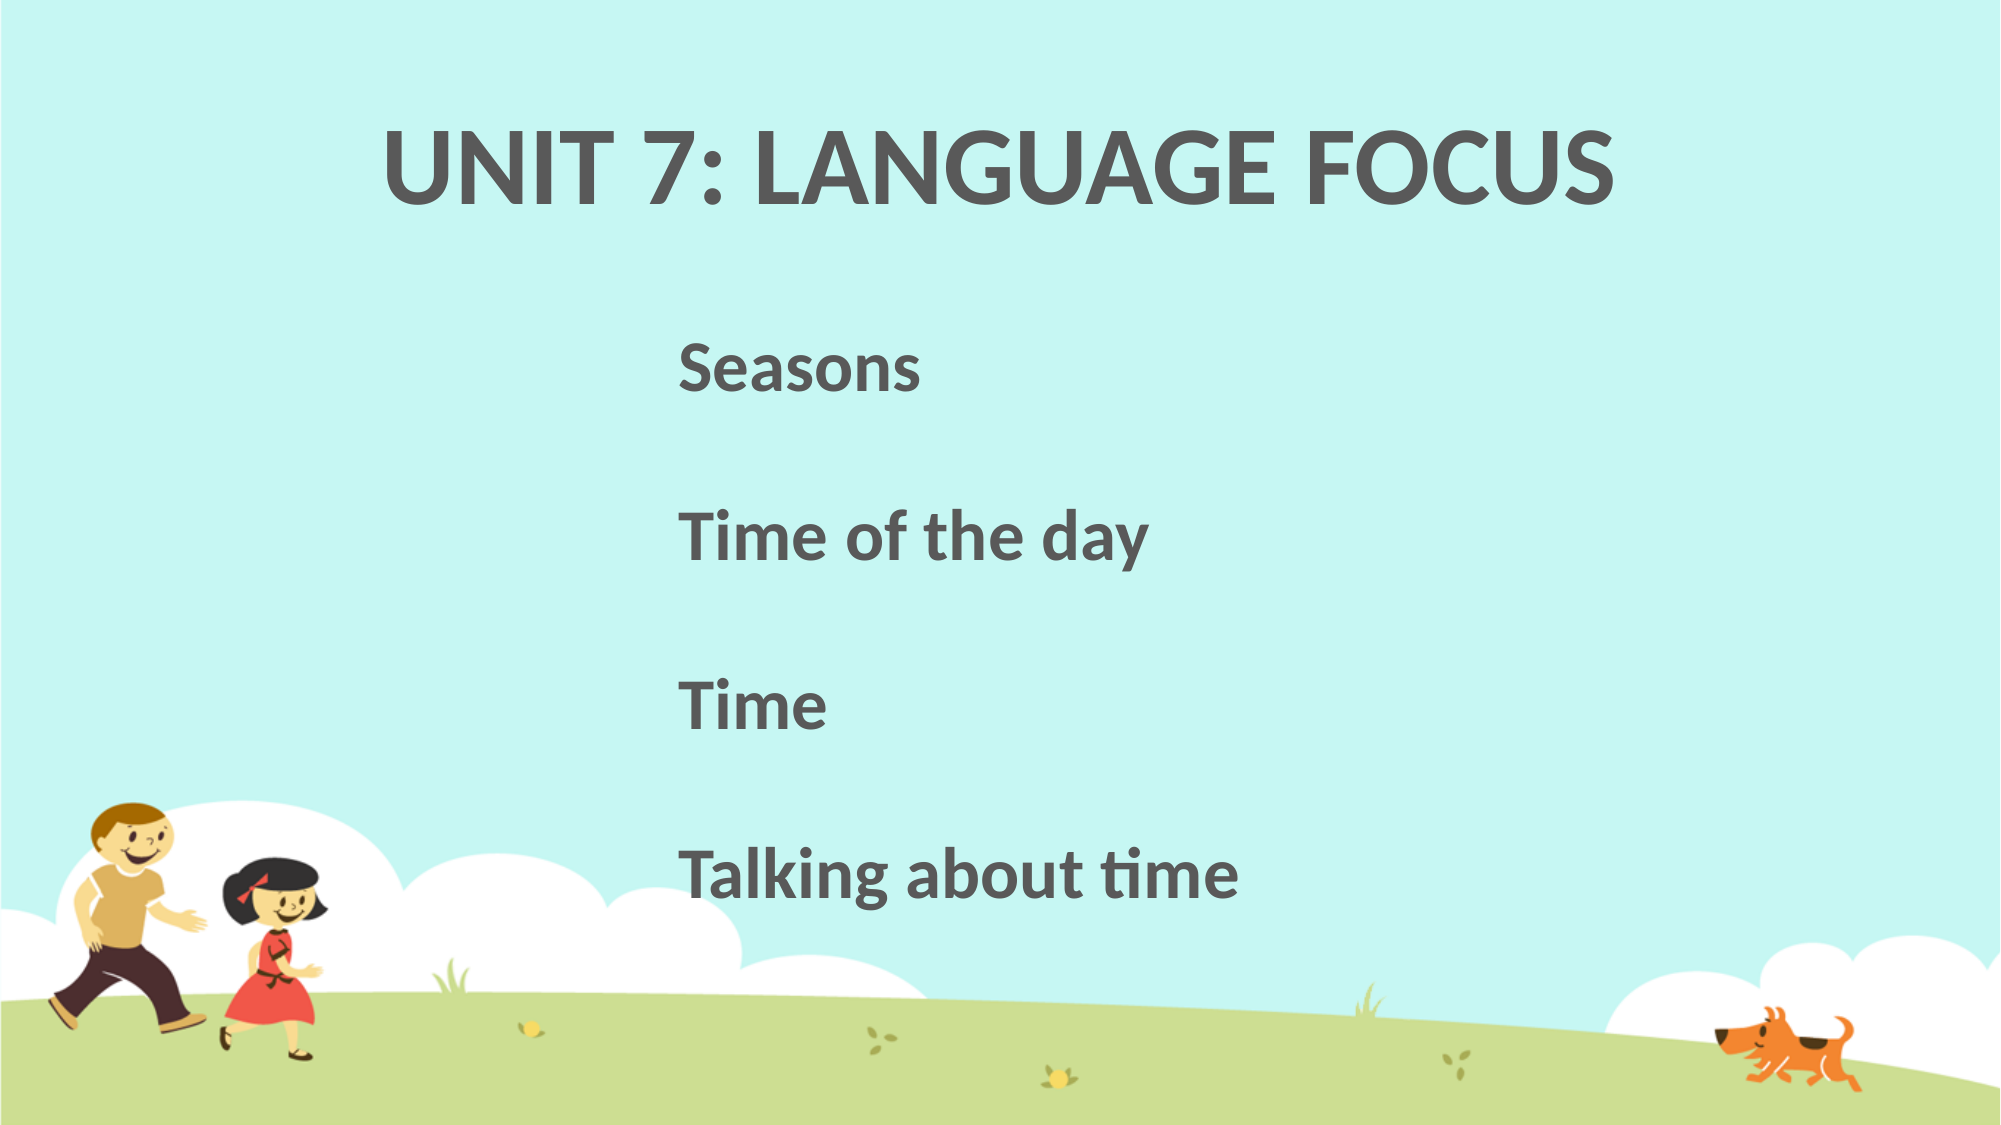

# UNIT 7: LANGUAGE FOCUS
Seasons
Time of the day
Time
Talking about time